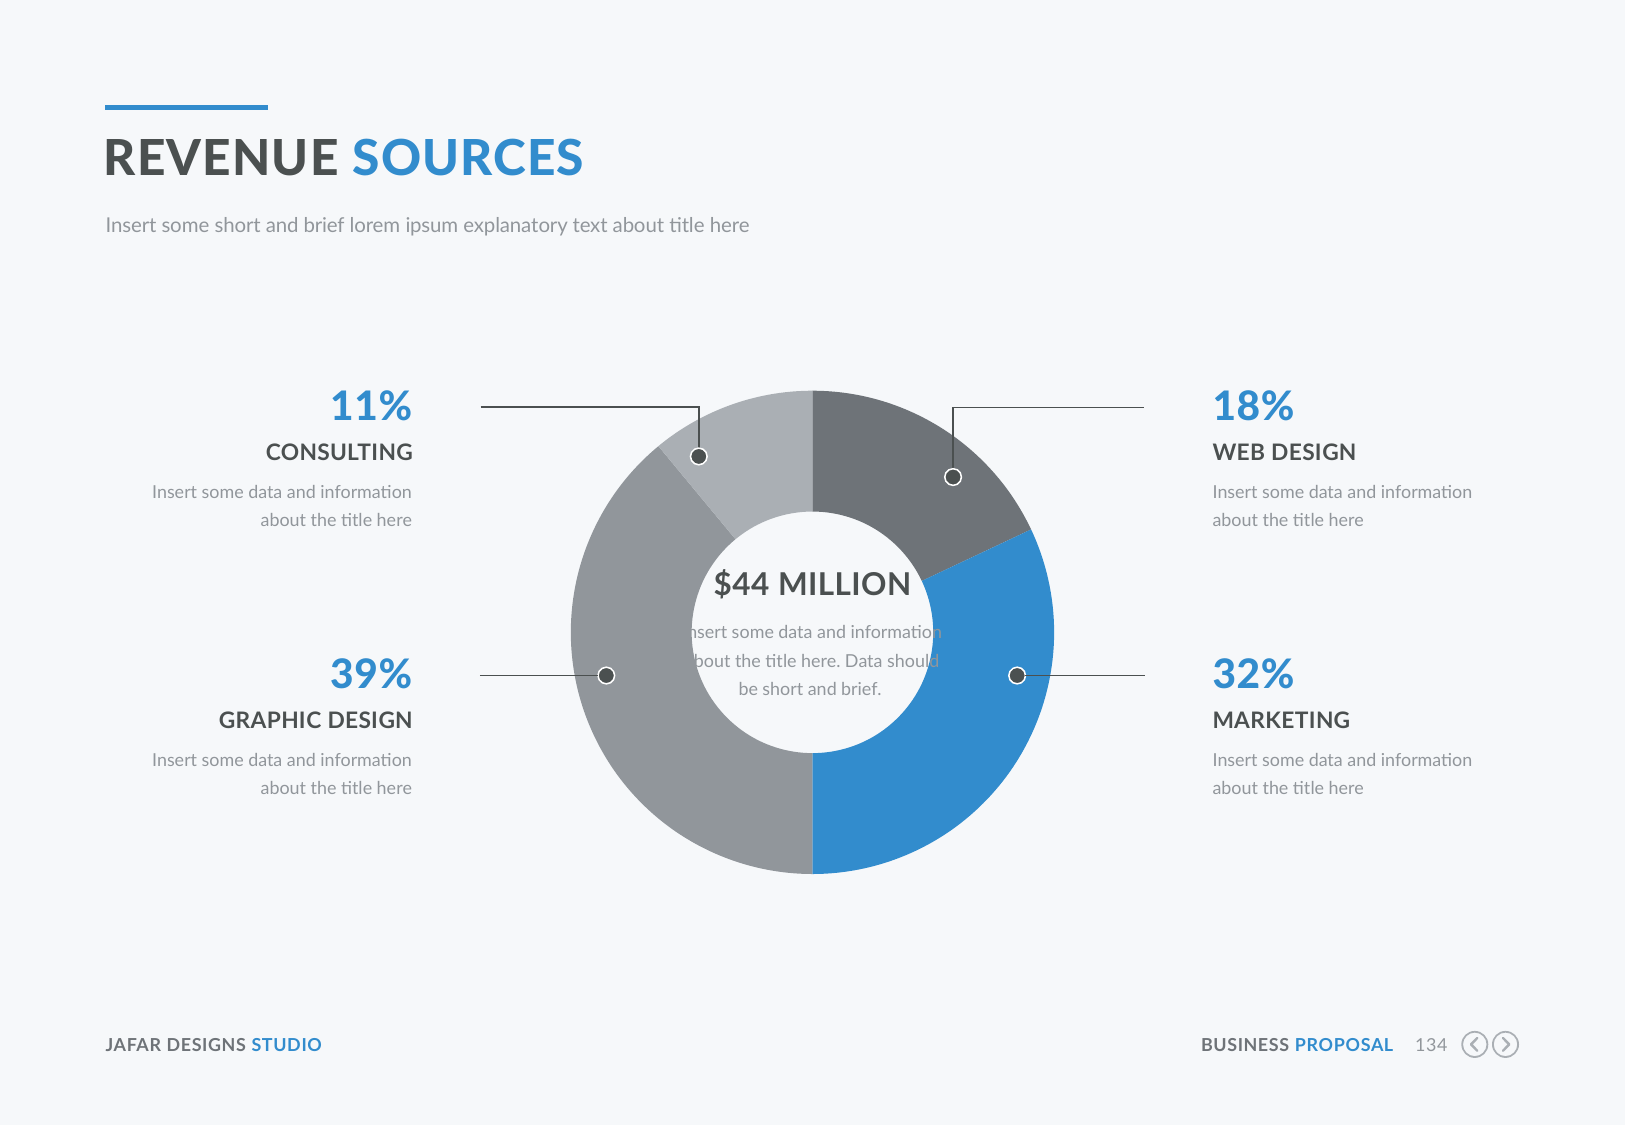

Revenue sources
Insert some short and brief lorem ipsum explanatory text about title here

### Chart

| Category | Sales |
|---|---|
| 1st Qtr | 18.0 |
| 2nd Qtr | 32.0 |
| 3rd Qtr | 39.0 |
| 4th Qtr | 11.0 |
11%
18%
Consulting
Web Design

Insert some data and information about the title here
Insert some data and information about the title here
$44 Million
Insert some data and information about the title here. Data should be short and brief.
39%
32%

Graphic Design
Marketing
Insert some data and information about the title here
Insert some data and information about the title here